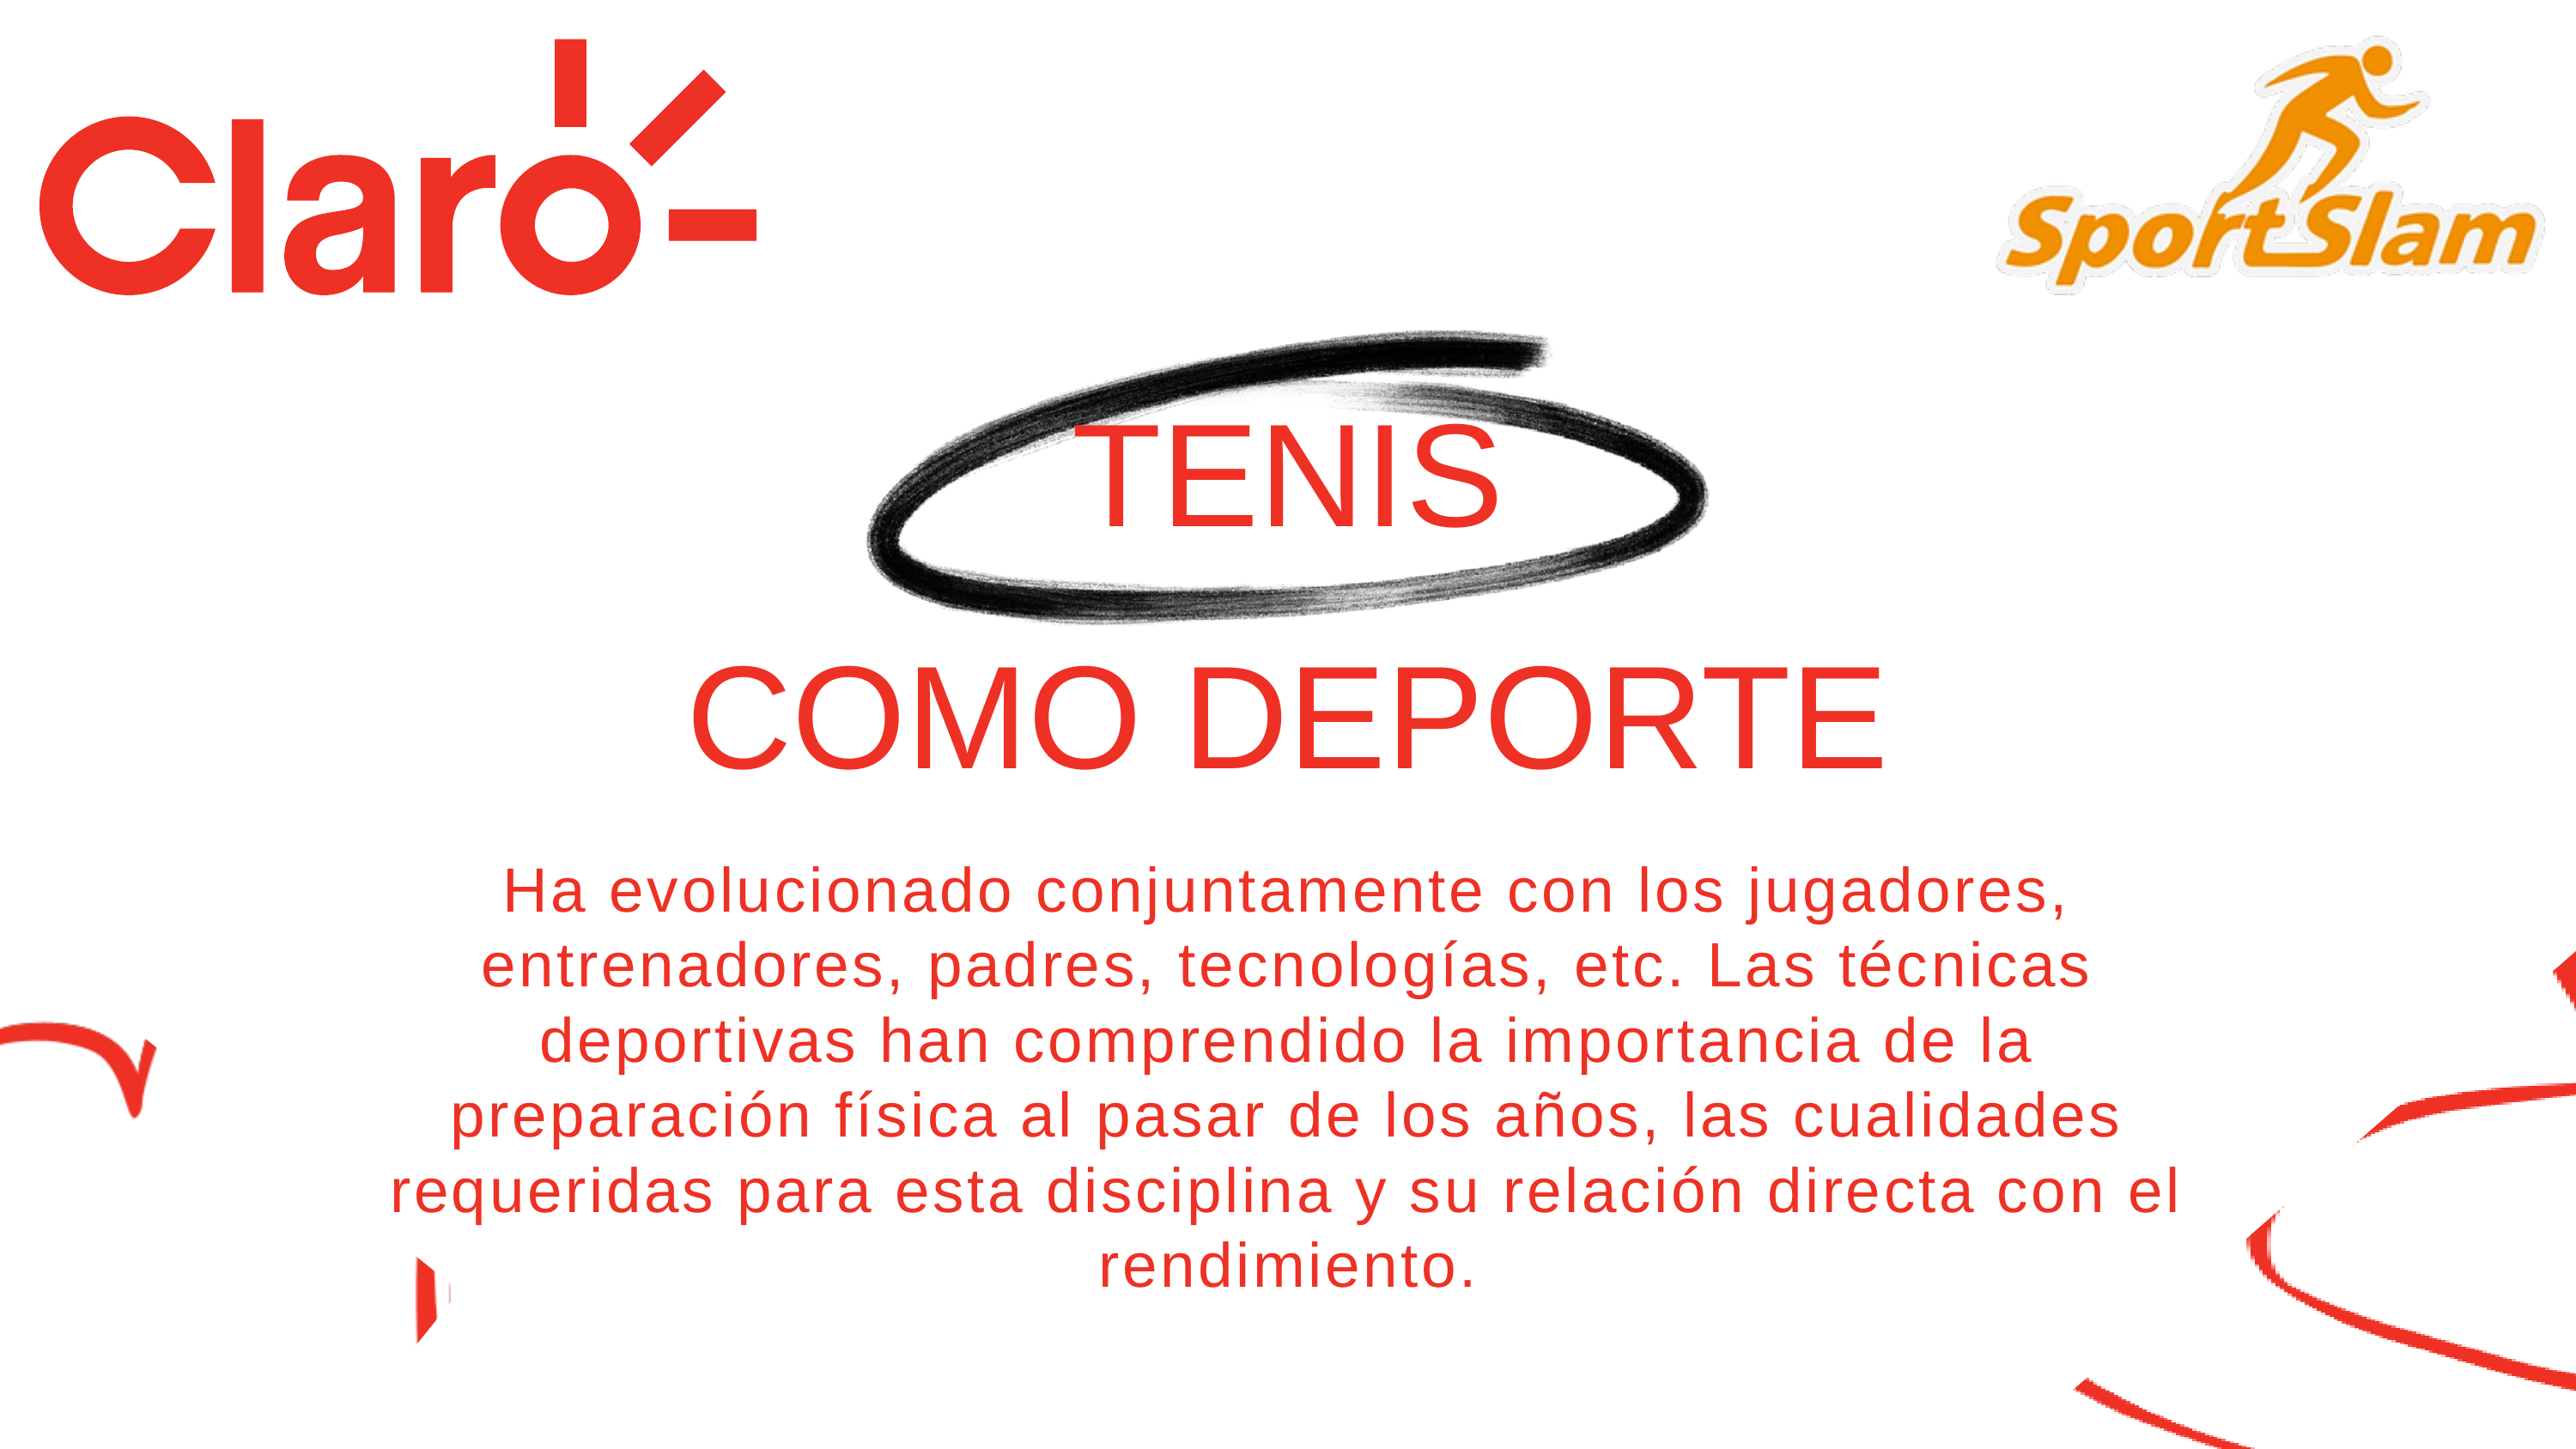

TENIS
COMO DEPORTE

Ha evolucionado conjuntamente con los jugadores, entrenadores, padres, tecnologías, etc. Las técnicas deportivas han comprendido la importancia de la preparación física al pasar de los años, las cualidades requeridas para esta disciplina y su relación directa con el rendimiento.